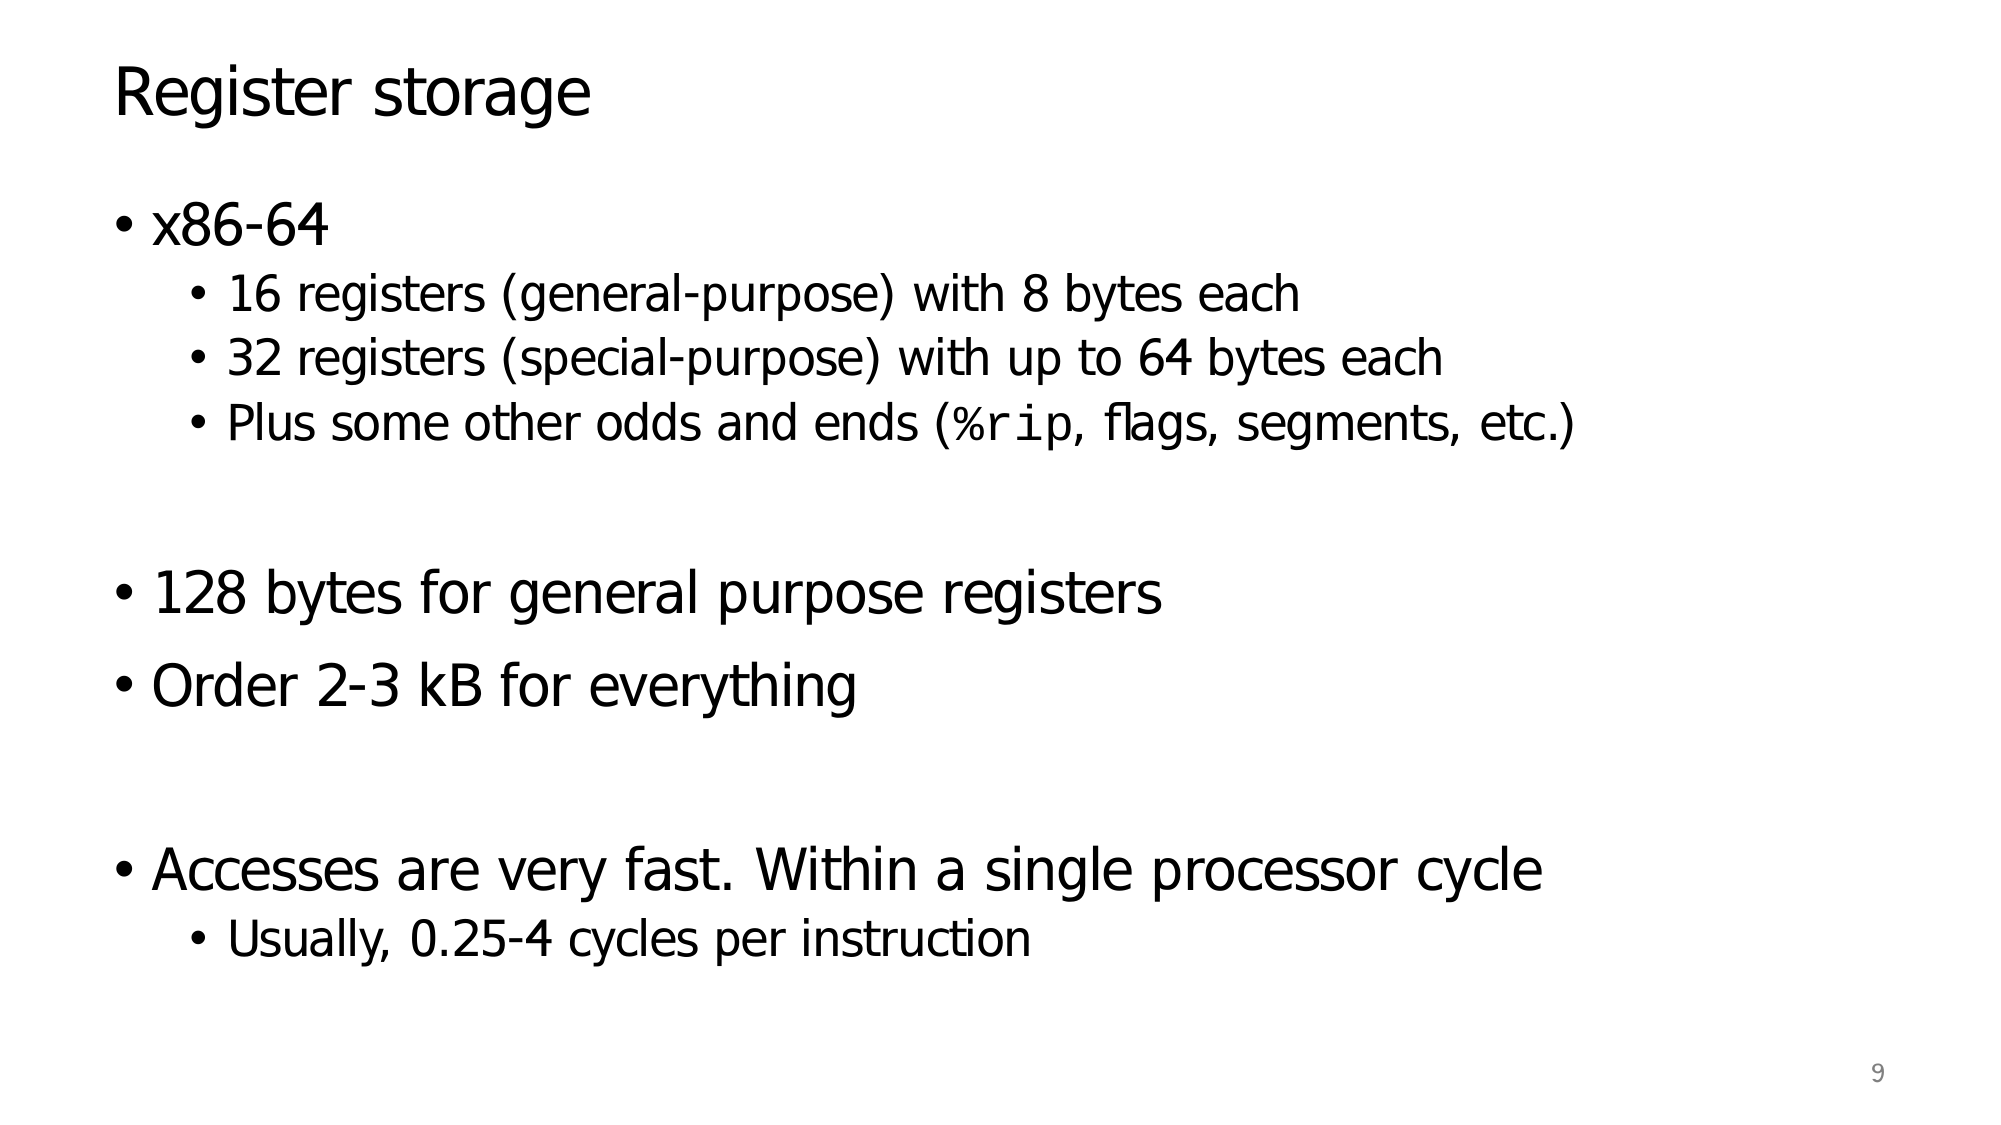

# Register storage
x86-64
16 registers (general-purpose) with 8 bytes each
32 registers (special-purpose) with up to 64 bytes each
Plus some other odds and ends (%rip, flags, segments, etc.)

128 bytes for general purpose registers
Order 2-3 kB for everything

Accesses are very fast. Within a single processor cycle
Usually, 0.25-4 cycles per instruction
9